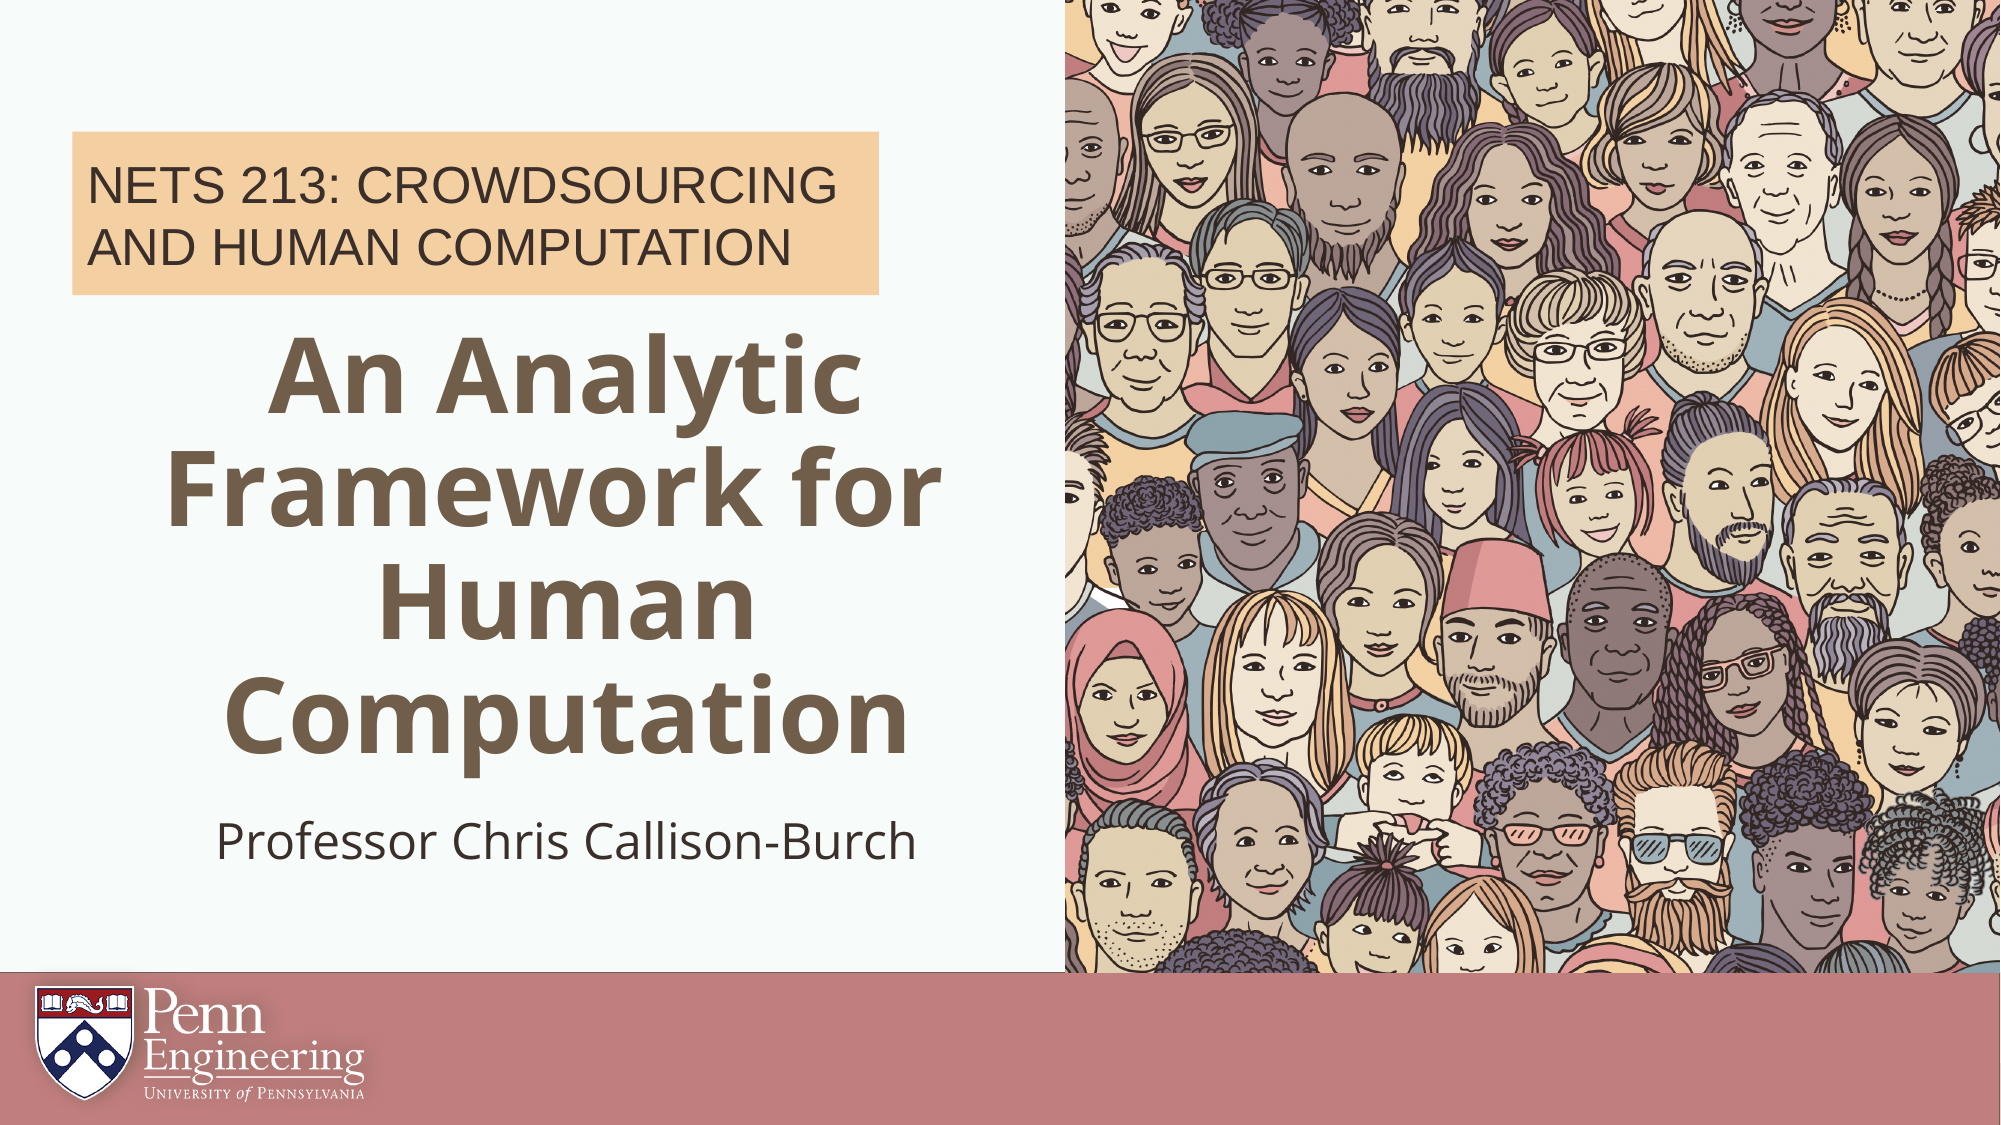

# An Analytic Framework for  Human Computation
Professor Chris Callison-Burch